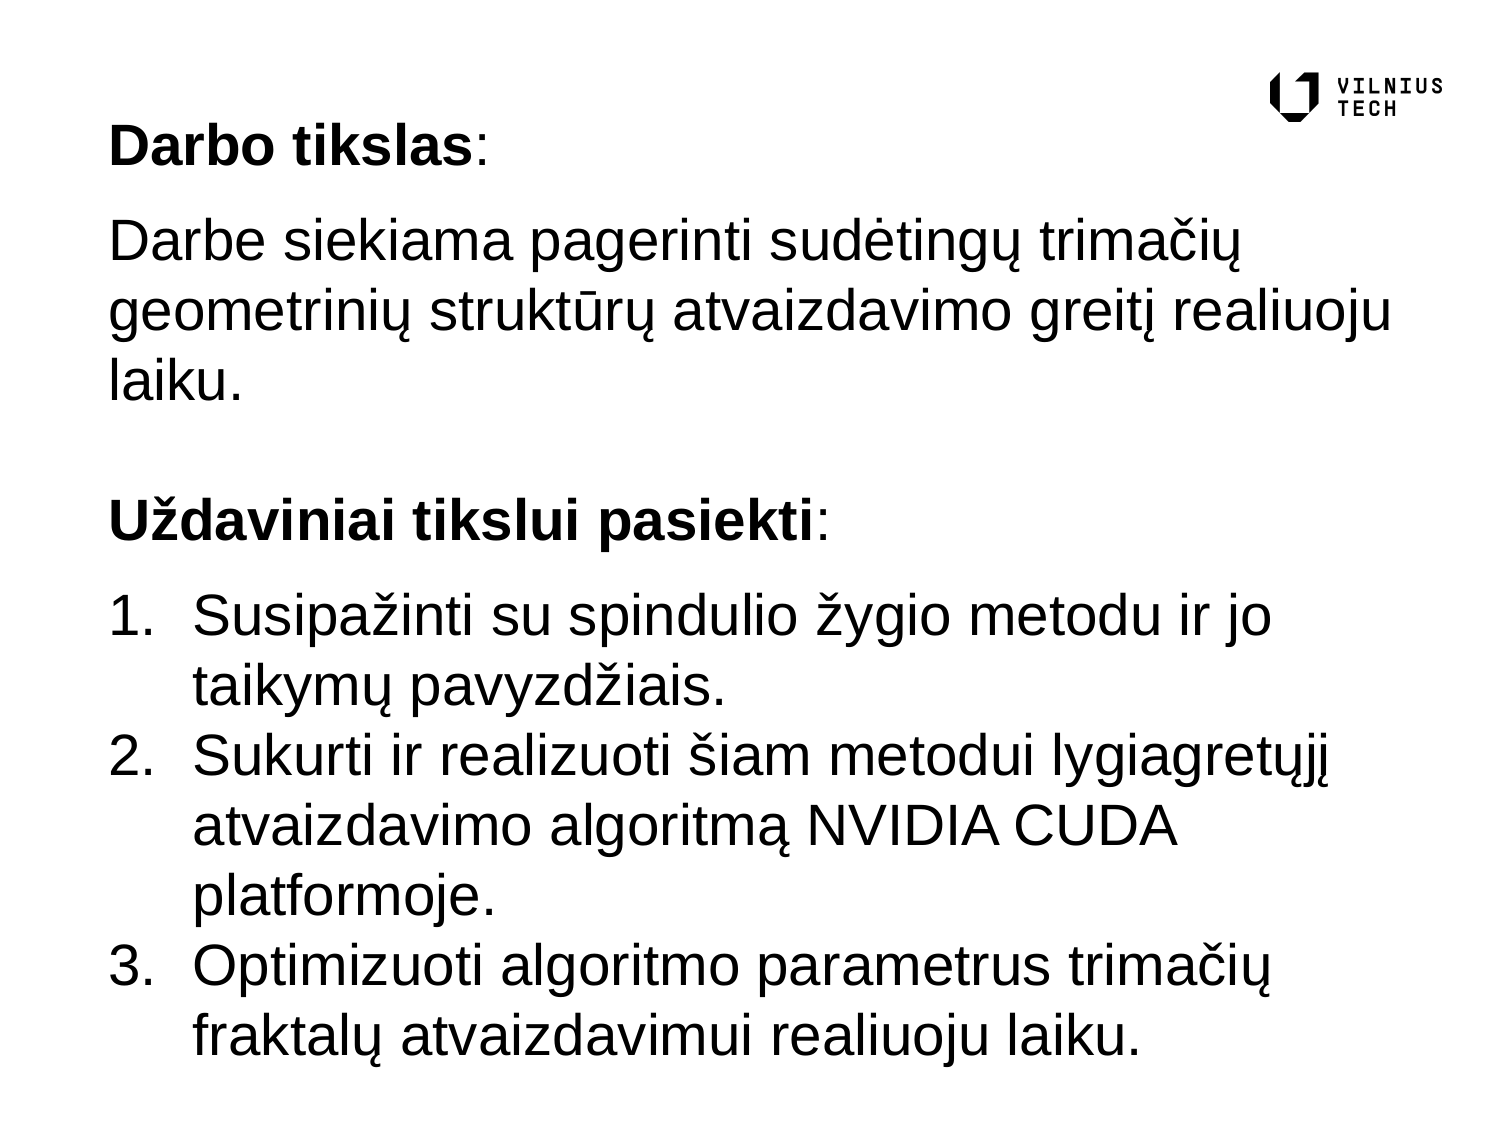

Darbo tikslas:
Darbe siekiama pagerinti sudėtingų trimačių geometrinių struktūrų atvaizdavimo greitį realiuoju laiku.

Uždaviniai tikslui pasiekti:
Susipažinti su spindulio žygio metodu ir jo taikymų pavyzdžiais.
Sukurti ir realizuoti šiam metodui lygiagretųjį atvaizdavimo algoritmą NVIDIA CUDA platformoje.
Optimizuoti algoritmo parametrus trimačių fraktalų atvaizdavimui realiuoju laiku.